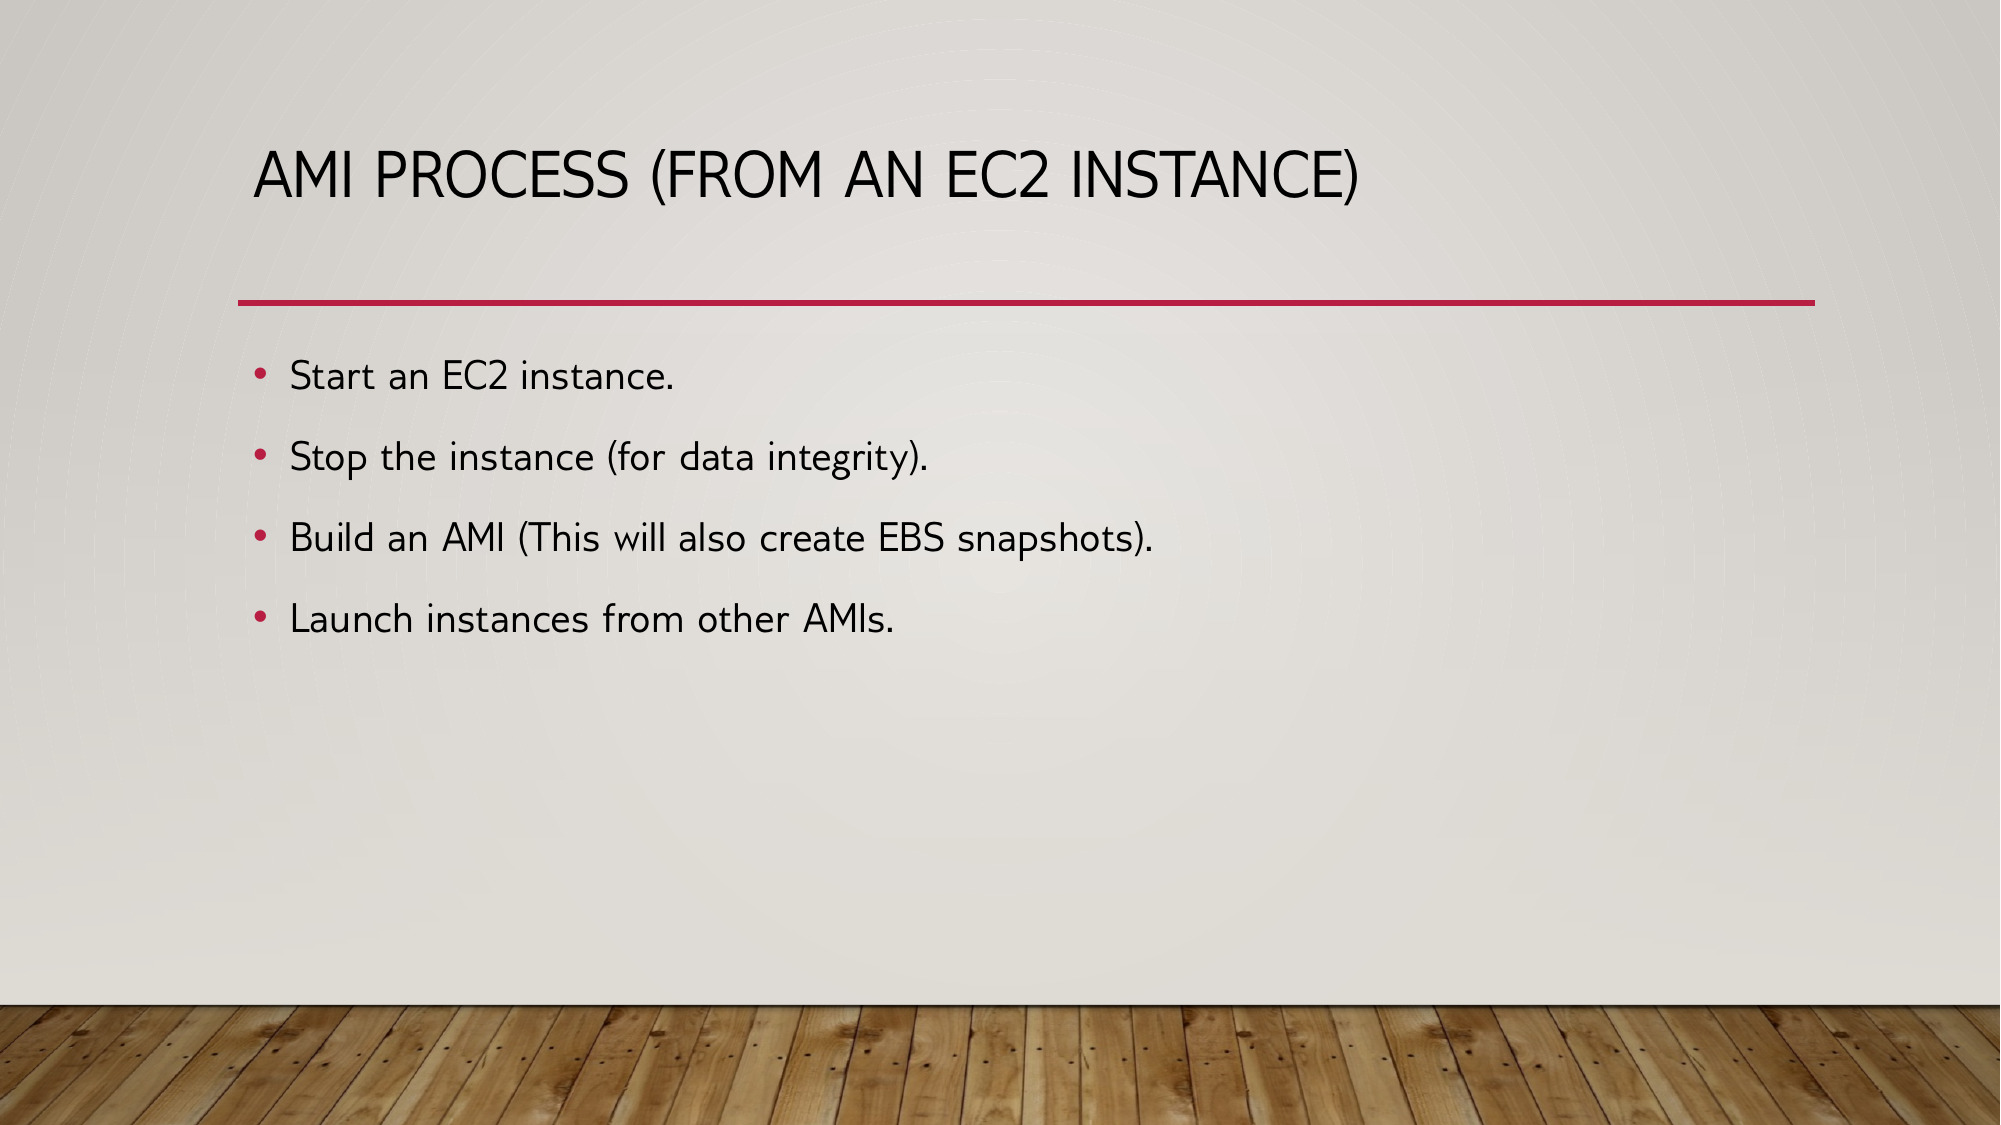

# AMI process (from an ec2 instance)
Start an EC2 instance.
Stop the instance (for data integrity).
Build an AMI (This will also create EBS snapshots).
Launch instances from other AMIs.